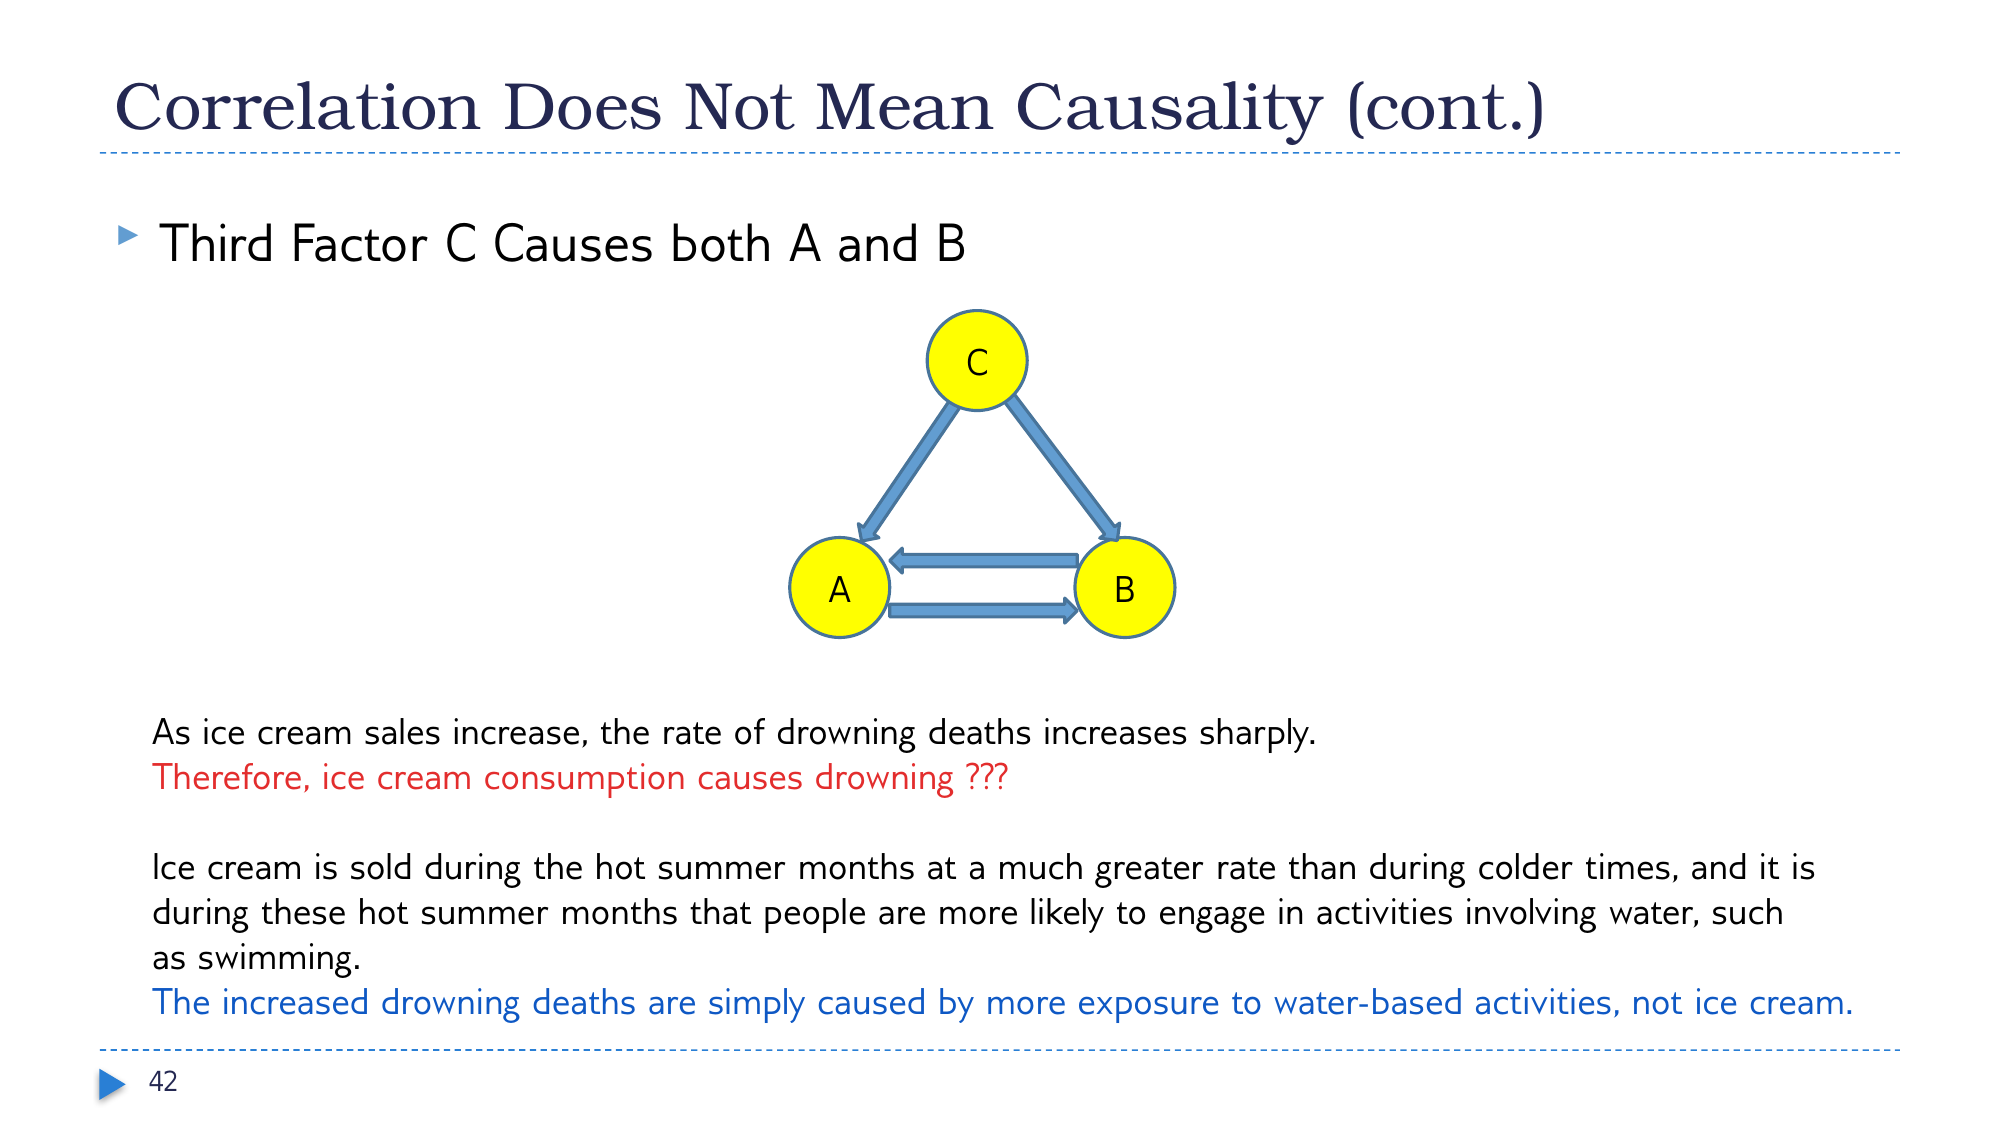

# Correlation Does Not Mean Causality (cont.)
Third Factor C Causes both A and B
C

A
B

As ice cream sales increase, the rate of drowning deaths increases sharply.
Therefore, ice cream consumption causes drowning ???

Ice cream is sold during the hot summer months at a much greater rate than during colder times, and it is during these hot summer months that people are more likely to engage in activities involving water, such as swimming.
The increased drowning deaths are simply caused by more exposure to water-based activities, not ice cream.
42